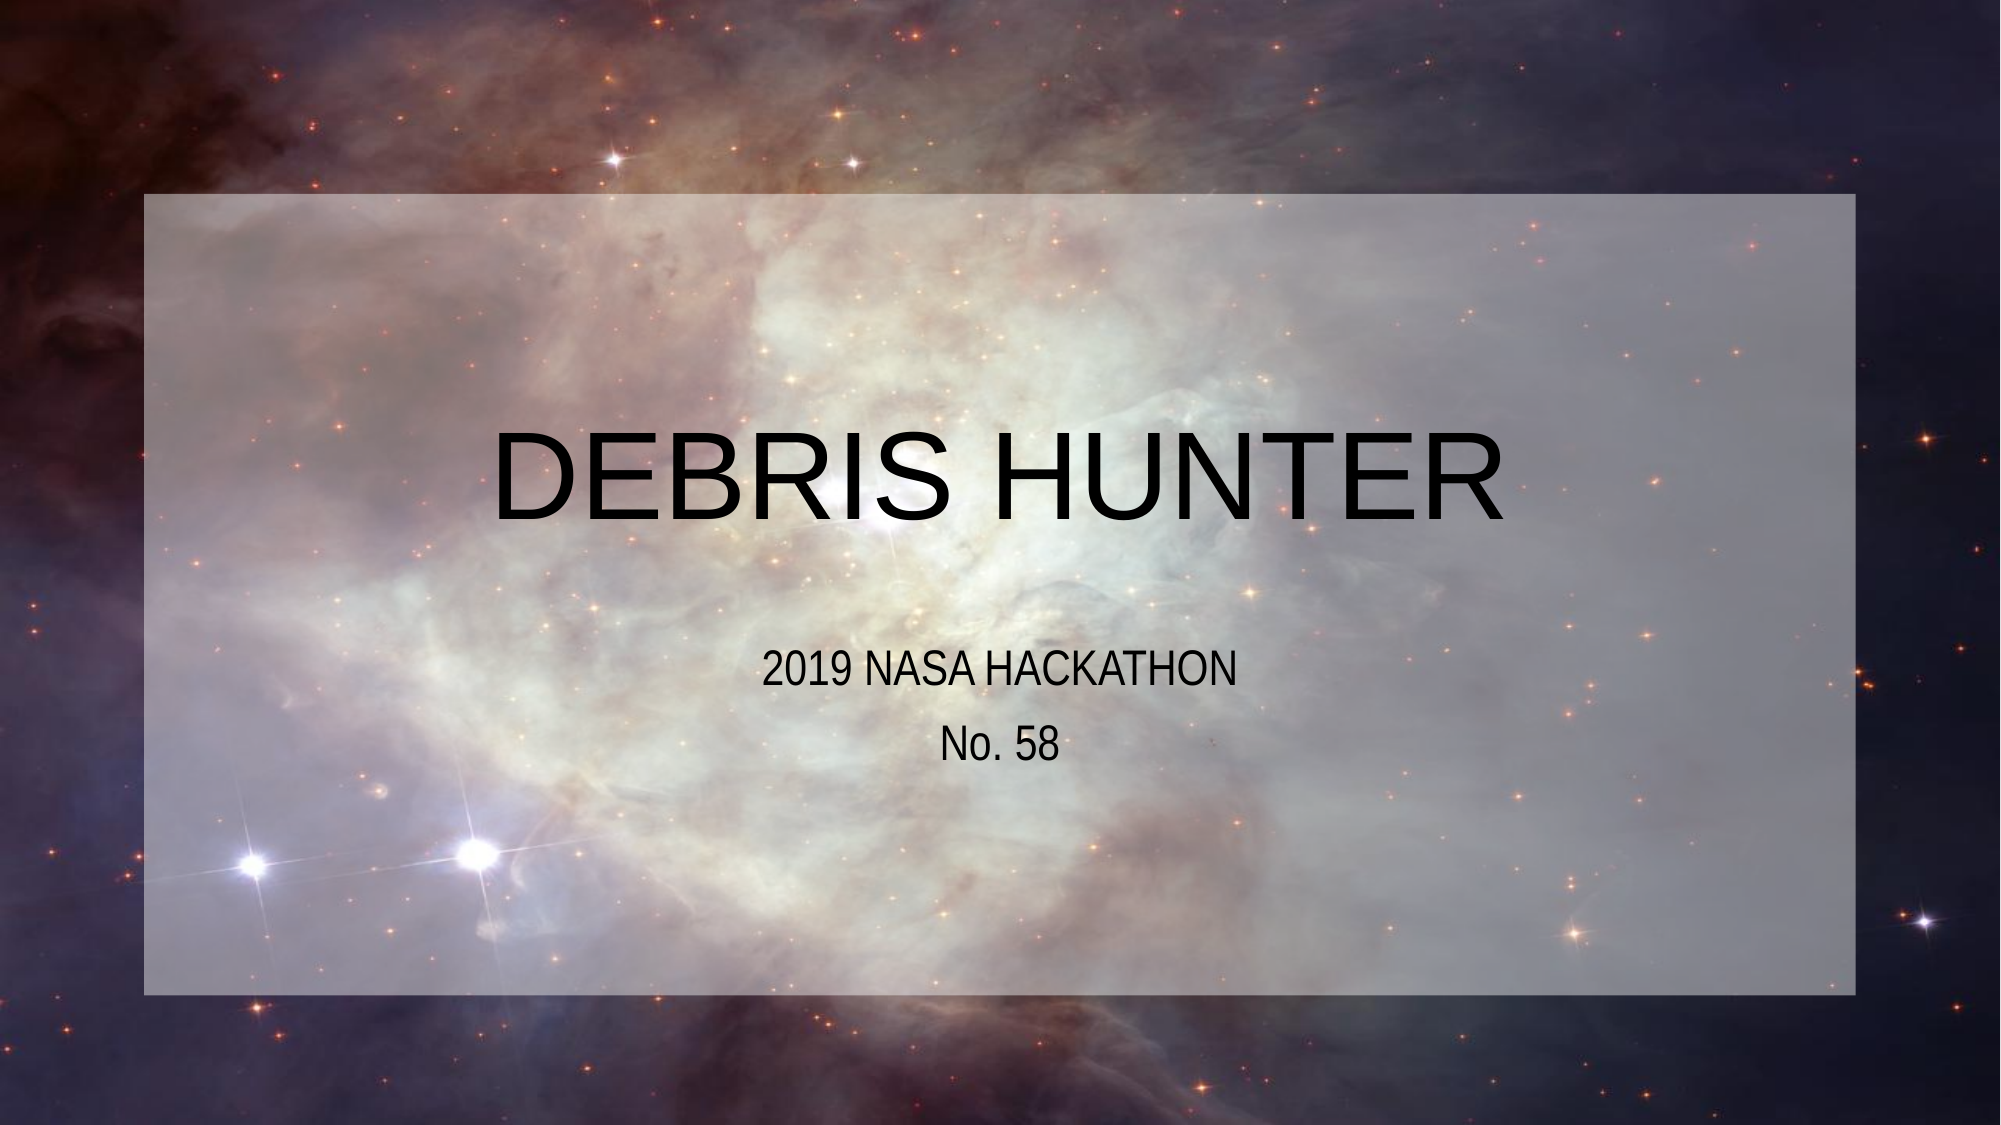

# DEBRIS HUNTER

2019 NASA HACKATHON
No. 58